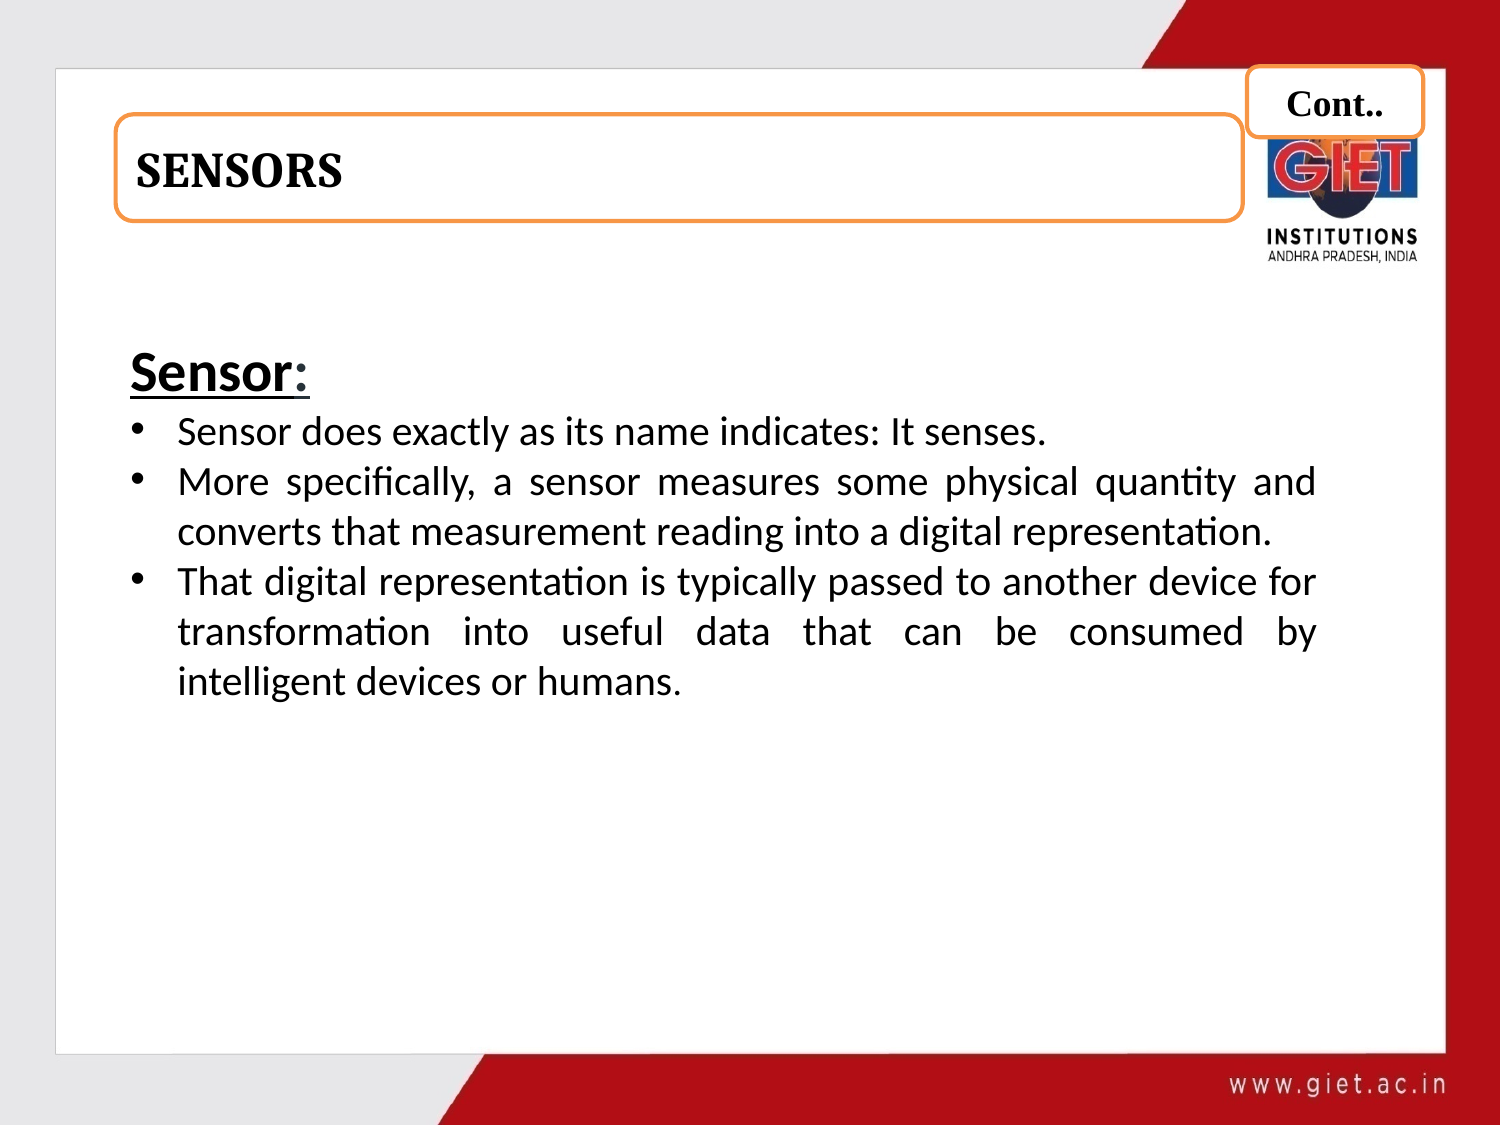

Cont..

SENSORS

Sensor:
Sensor does exactly as its name indicates: It senses.
More specifically, a sensor measures some physical quantity and converts that measurement reading into a digital representation.
That digital representation is typically passed to another device for transformation into useful data that can be consumed by intelligent devices or humans.